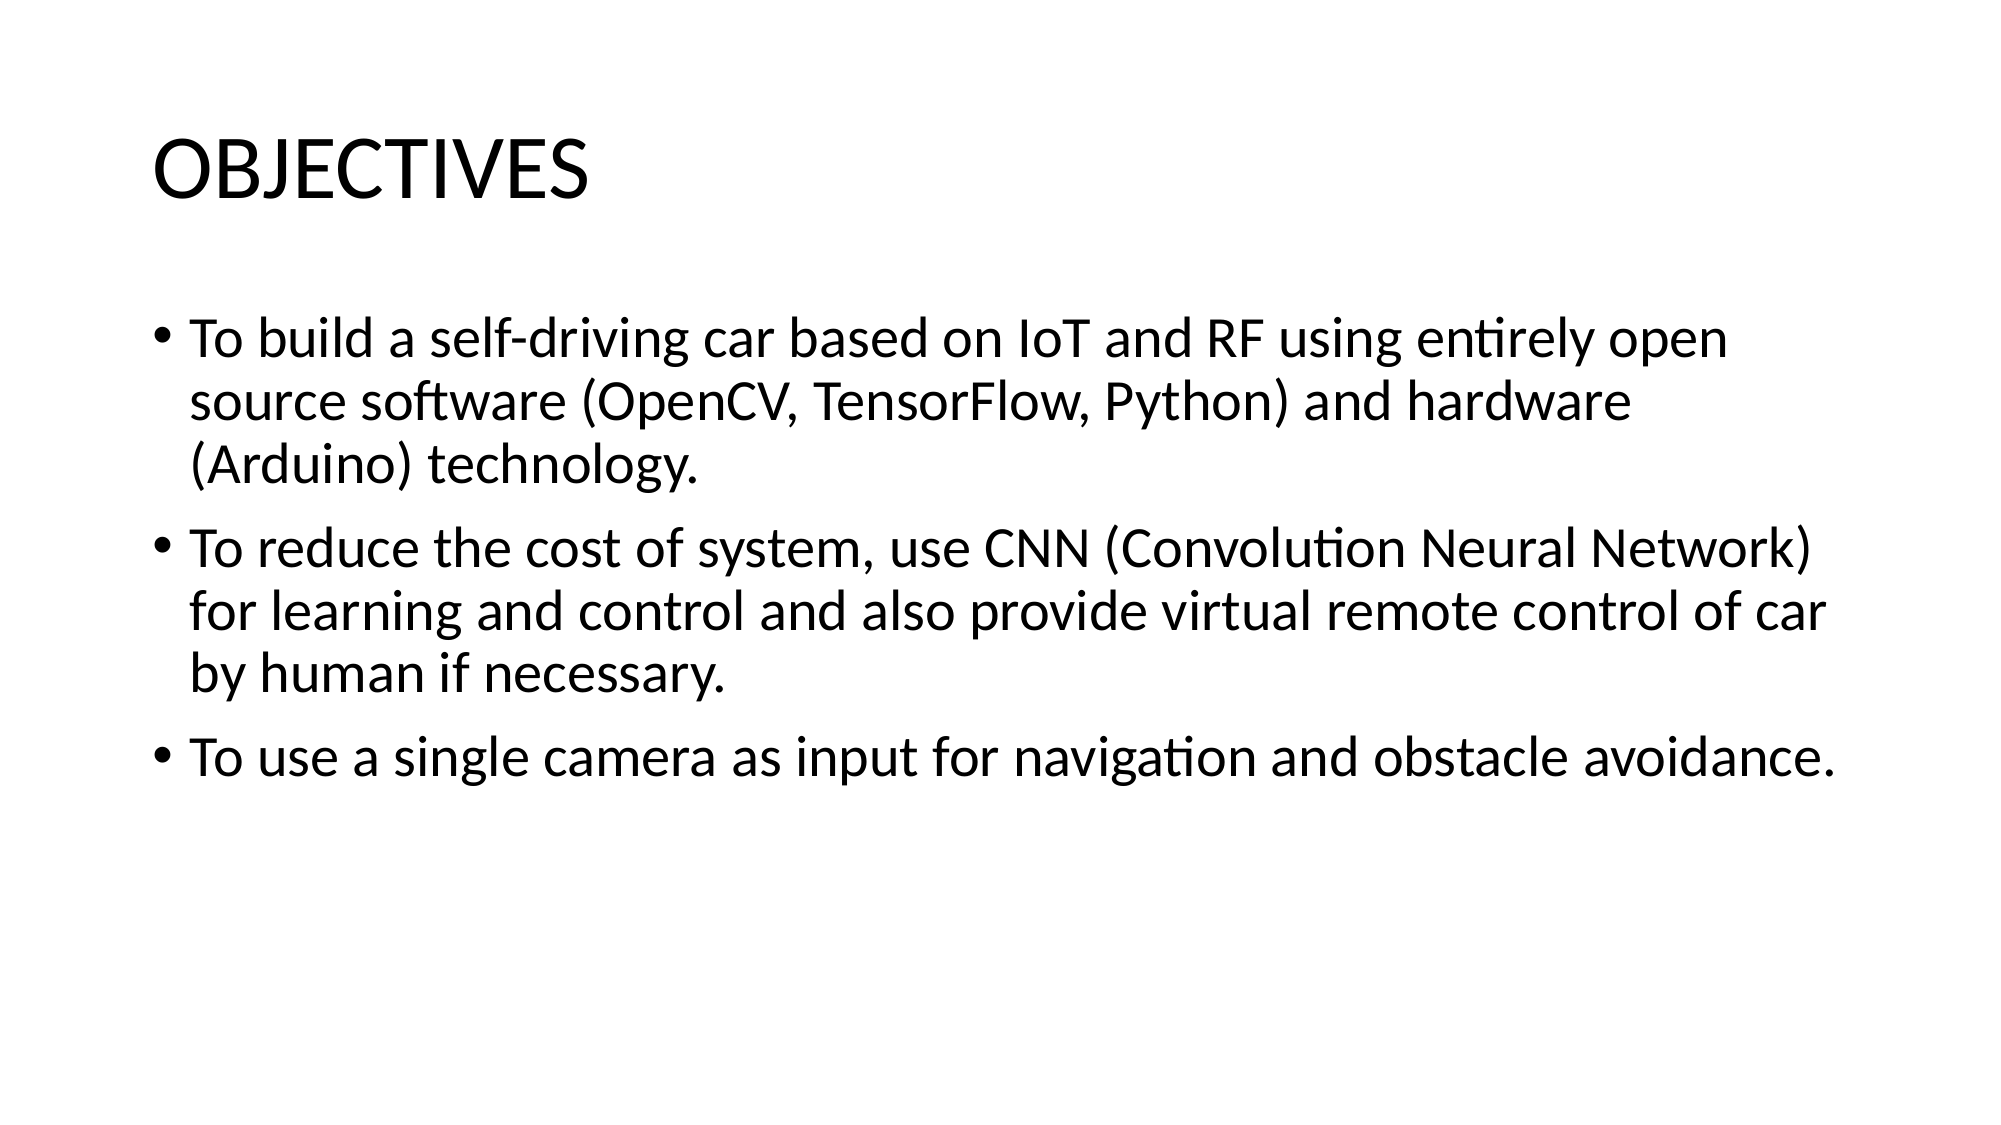

# OBJECTIVES
To build a self-driving car based on IoT and RF using entirely open source software (OpenCV, TensorFlow, Python) and hardware (Arduino) technology.
To reduce the cost of system, use CNN (Convolution Neural Network) for learning and control and also provide virtual remote control of car by human if necessary.
To use a single camera as input for navigation and obstacle avoidance.